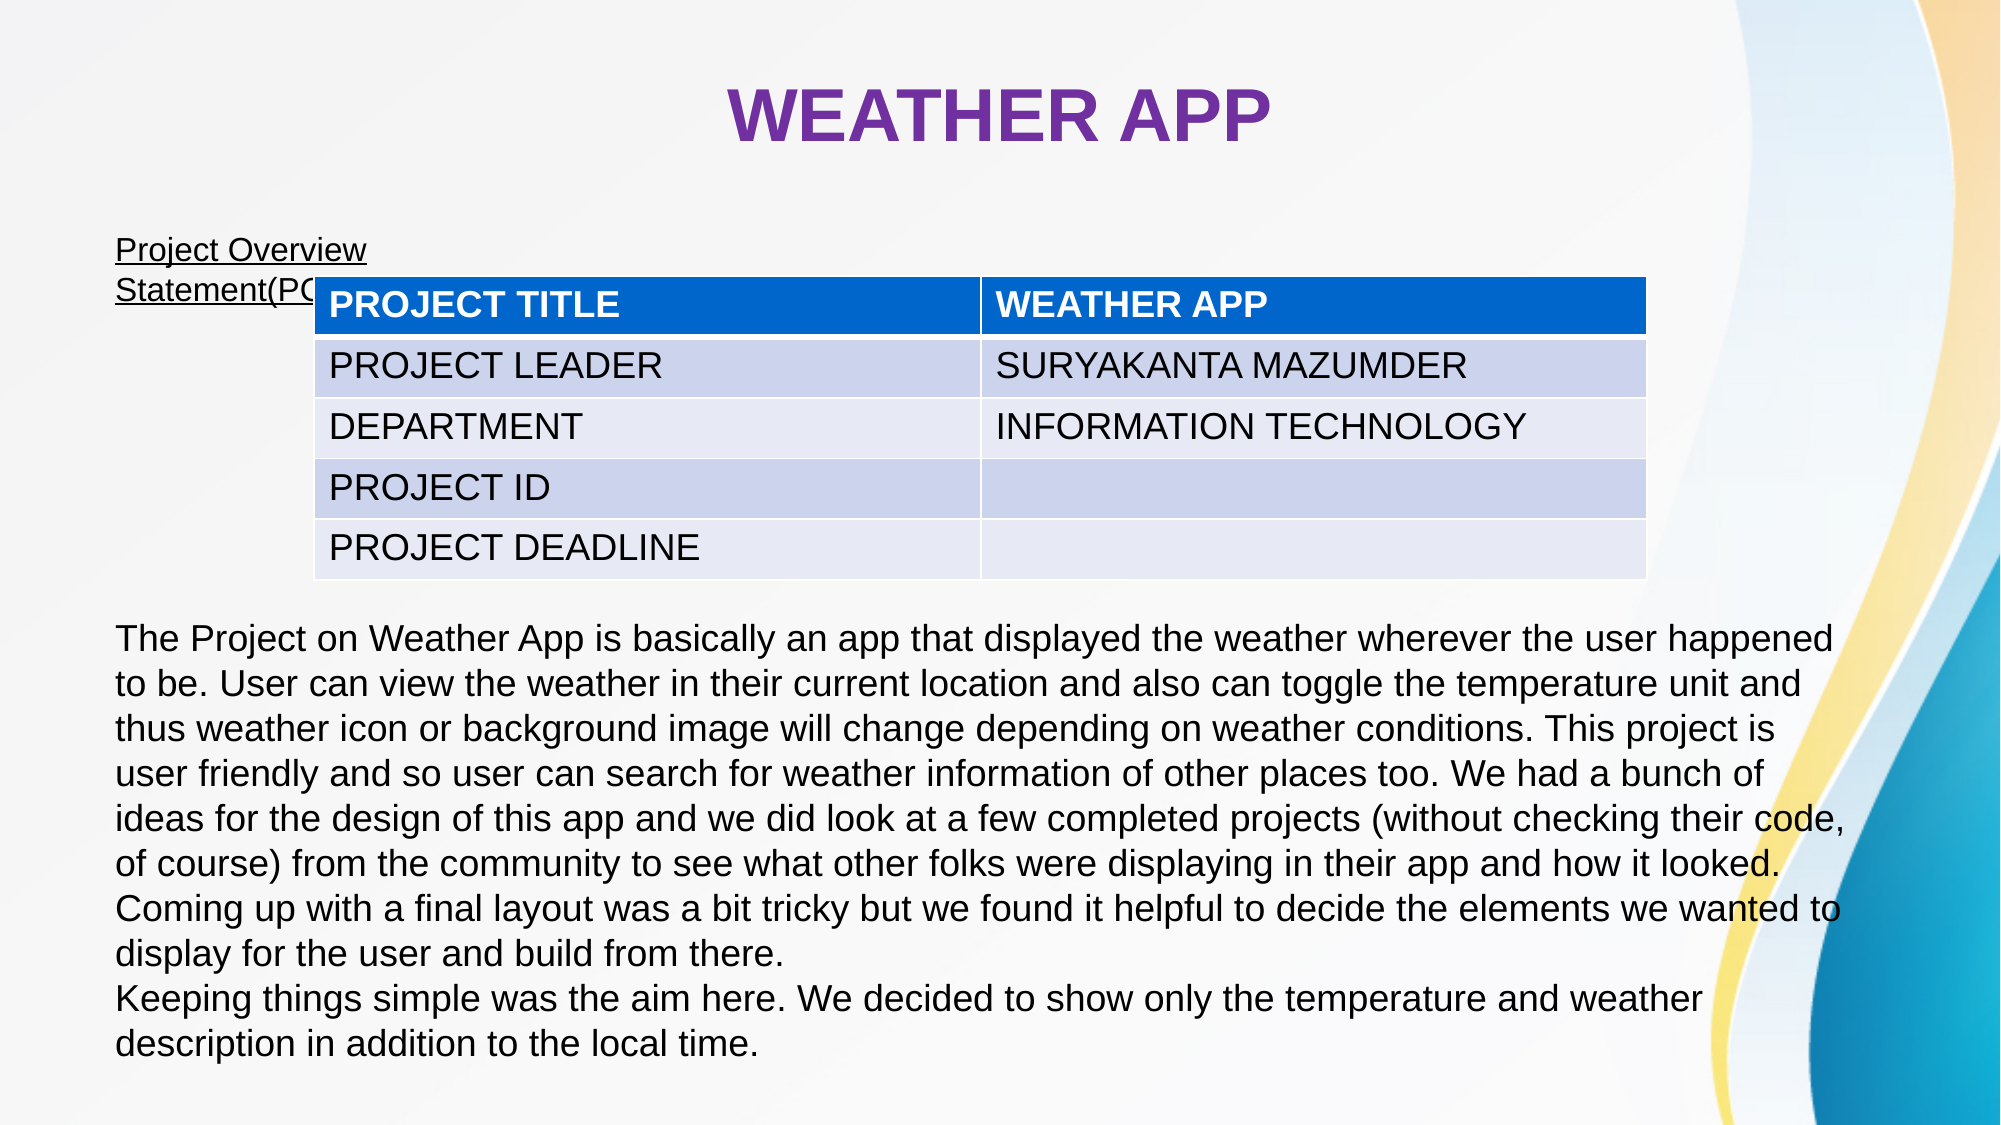

# WEATHER APP
Project Overview Statement(POS)
| PROJECT TITLE | WEATHER APP |
| --- | --- |
| PROJECT LEADER | SURYAKANTA MAZUMDER |
| DEPARTMENT | INFORMATION TECHNOLOGY |
| PROJECT ID |  |
| PROJECT DEADLINE |  |
The Project on Weather App is basically an app that displayed the weather wherever the user happened to be. User can view the weather in their current location and also can toggle the temperature unit and thus weather icon or background image will change depending on weather conditions. This project is user friendly and so user can search for weather information of other places too. We had a bunch of ideas for the design of this app and we did look at a few completed projects (without checking their code, of course) from the community to see what other folks were displaying in their app and how it looked.
Coming up with a final layout was a bit tricky but we found it helpful to decide the elements we wanted to display for the user and build from there.
Keeping things simple was the aim here. We decided to show only the temperature and weather description in addition to the local time.